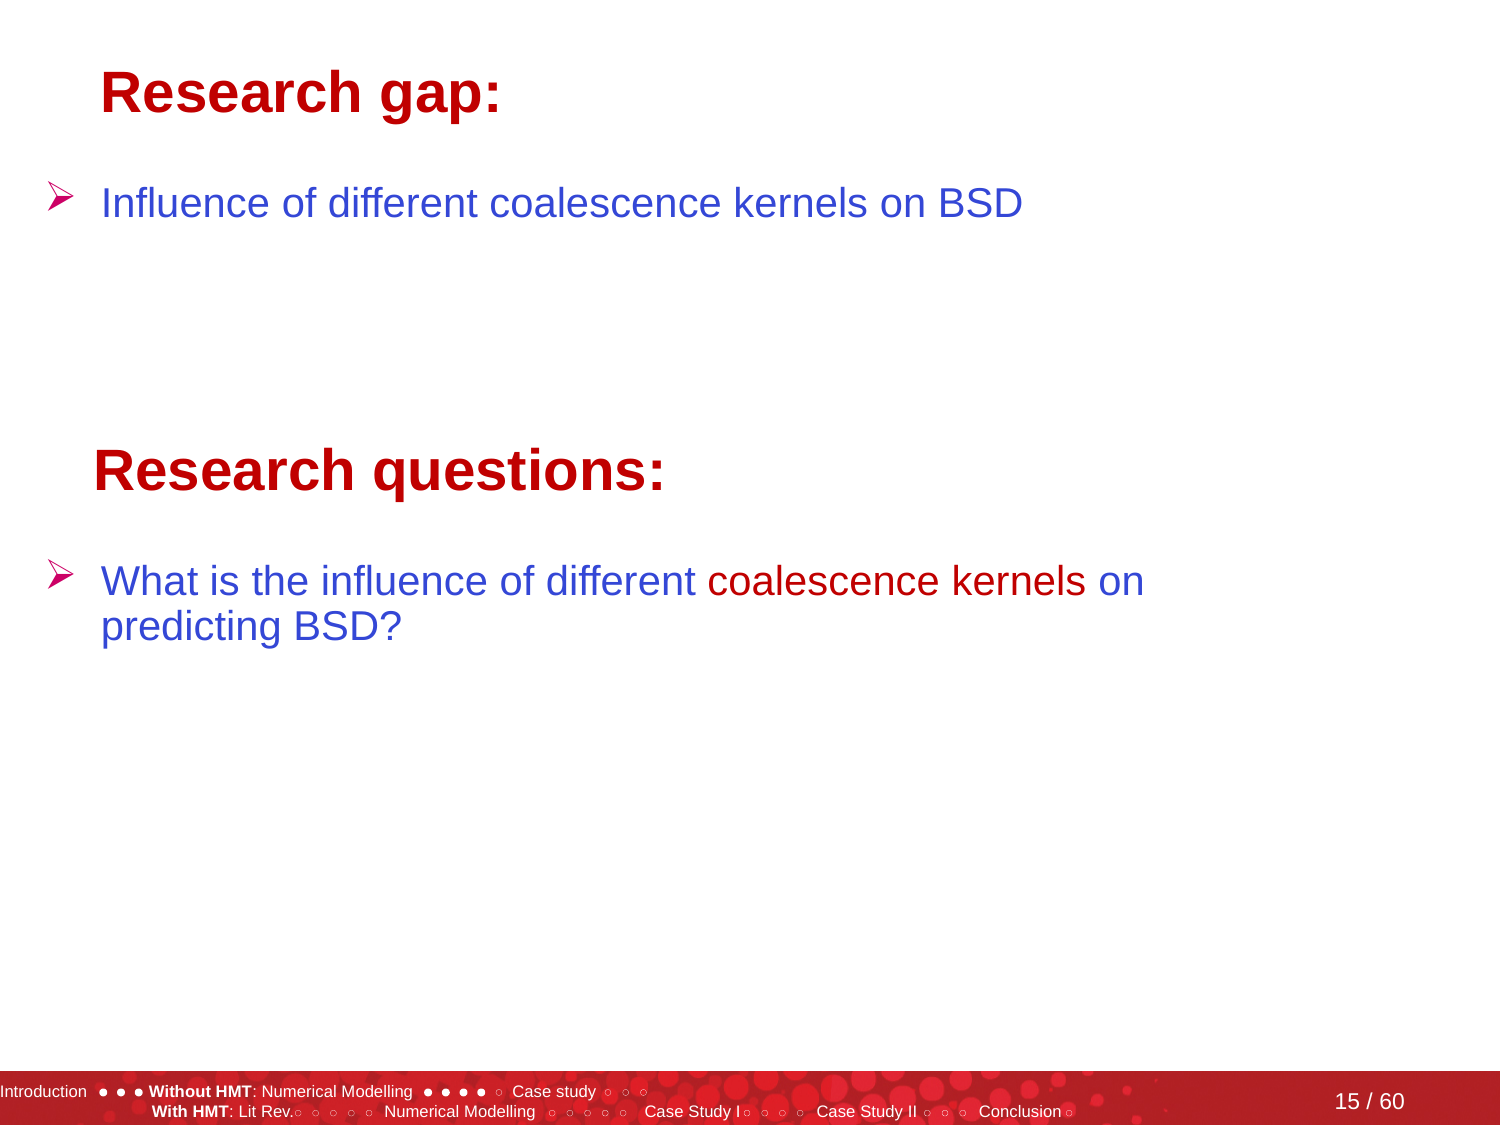

Research gap:

Influence of different coalescence kernels on BSD

   Research questions:

What is the influence of different coalescence kernels on predicting BSD?
15 / 60